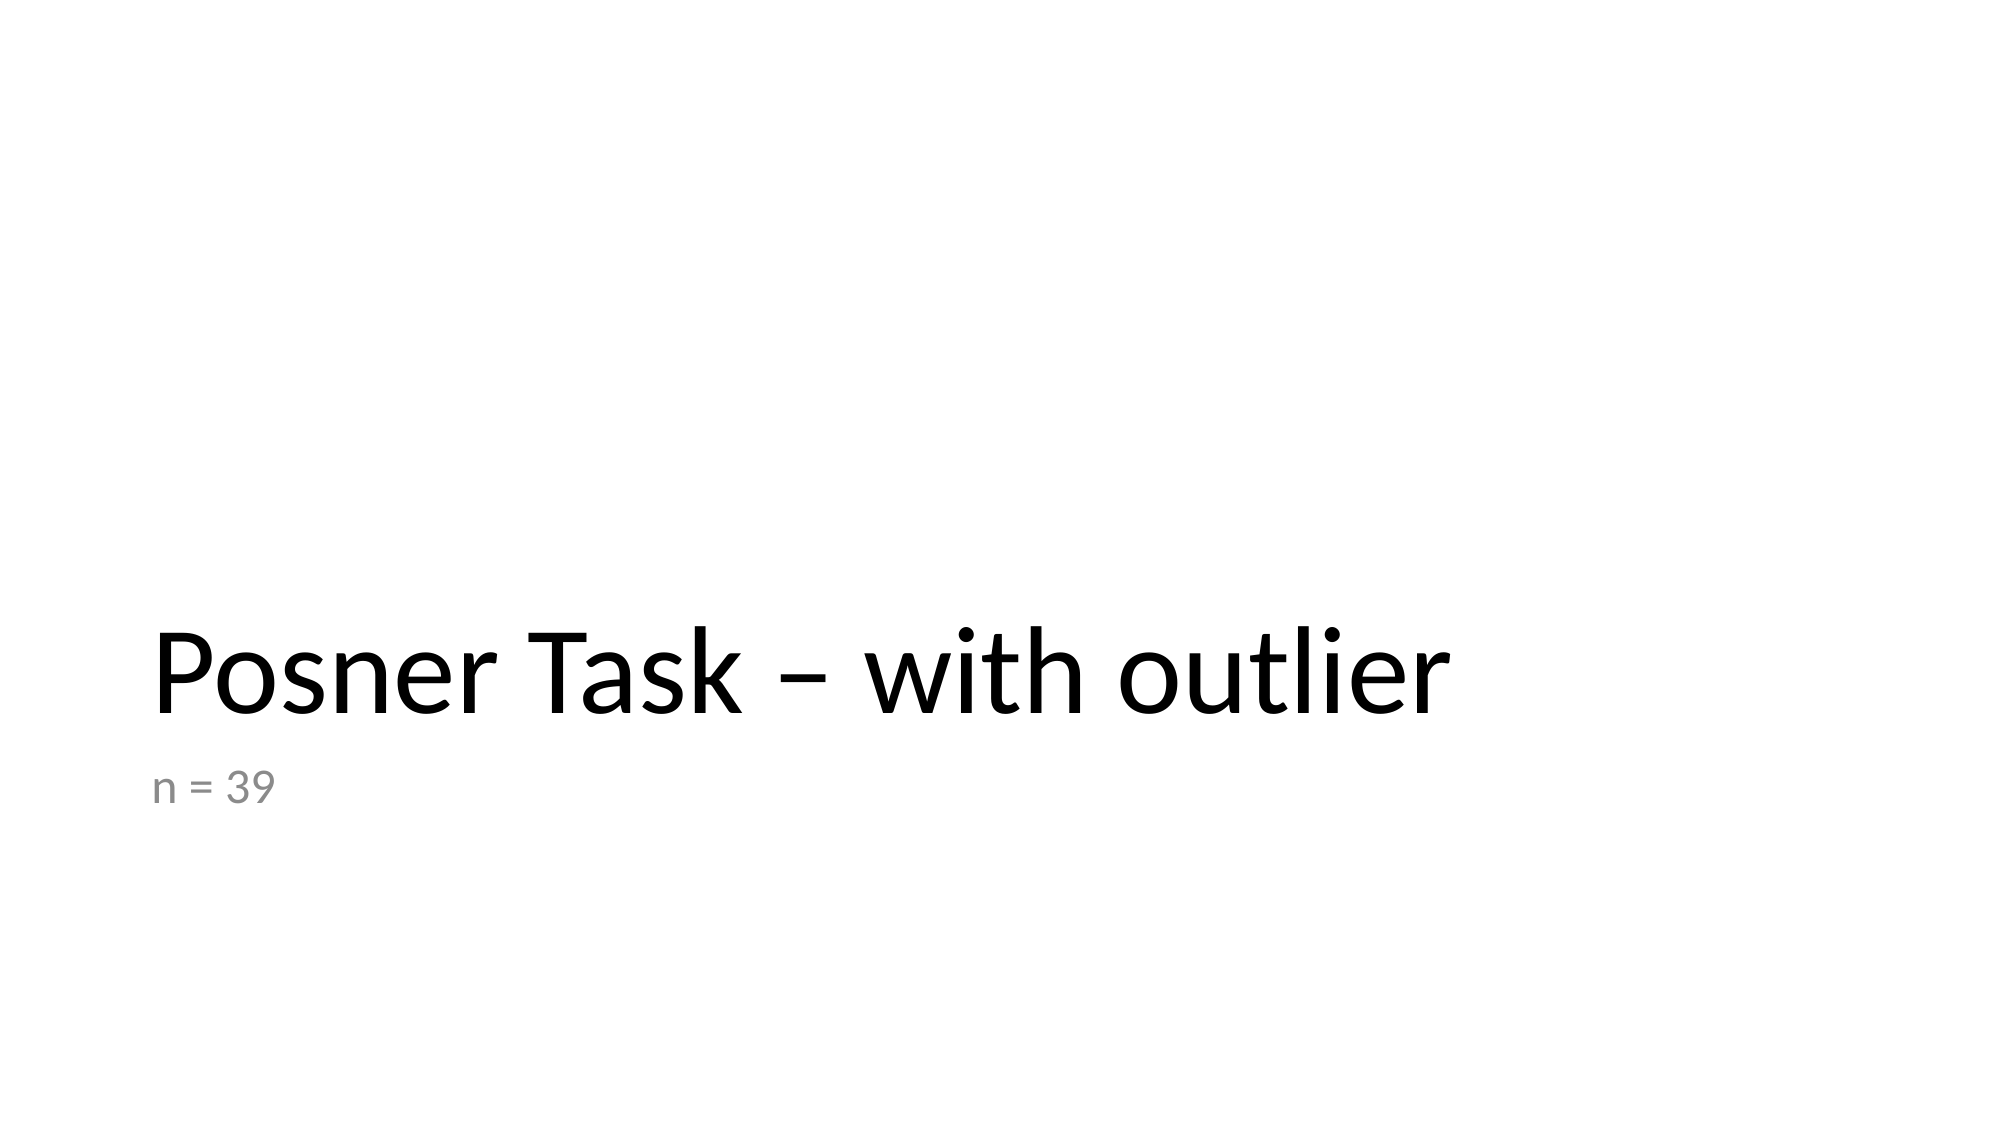

# Posner Task – with outlier
n = 39